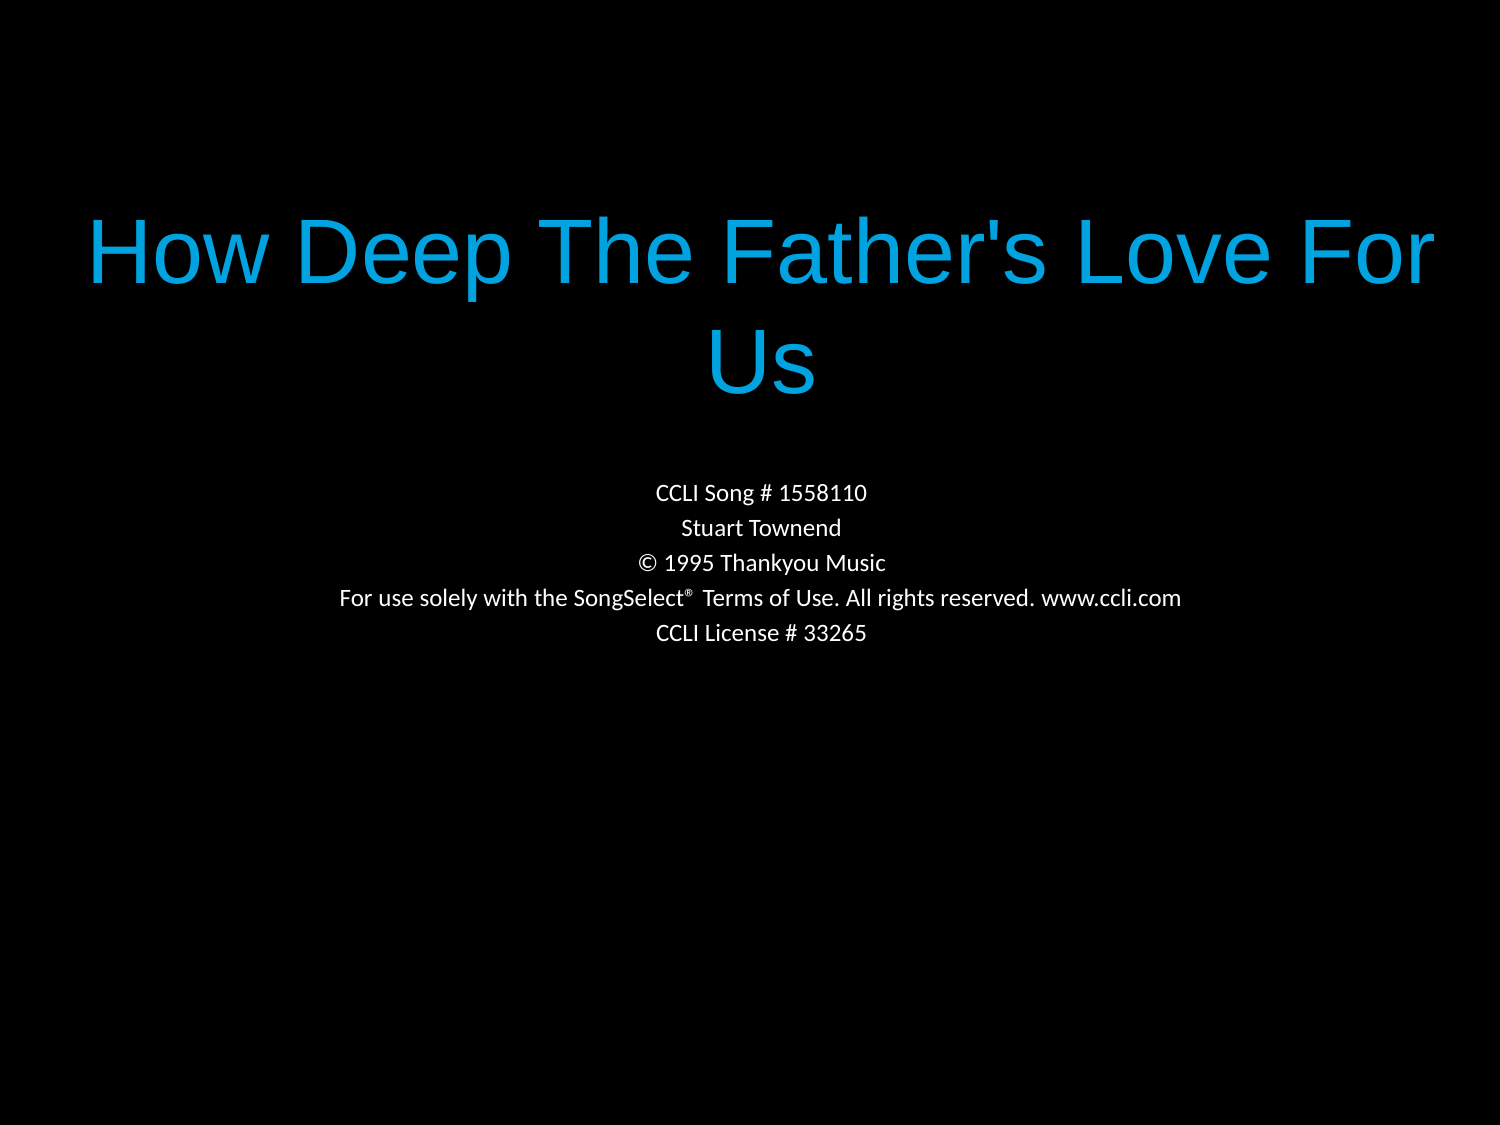

How Deep The Father's Love For Us
CCLI Song # 1558110
Stuart Townend
© 1995 Thankyou Music
For use solely with the SongSelect® Terms of Use. All rights reserved. www.ccli.com
CCLI License # 33265